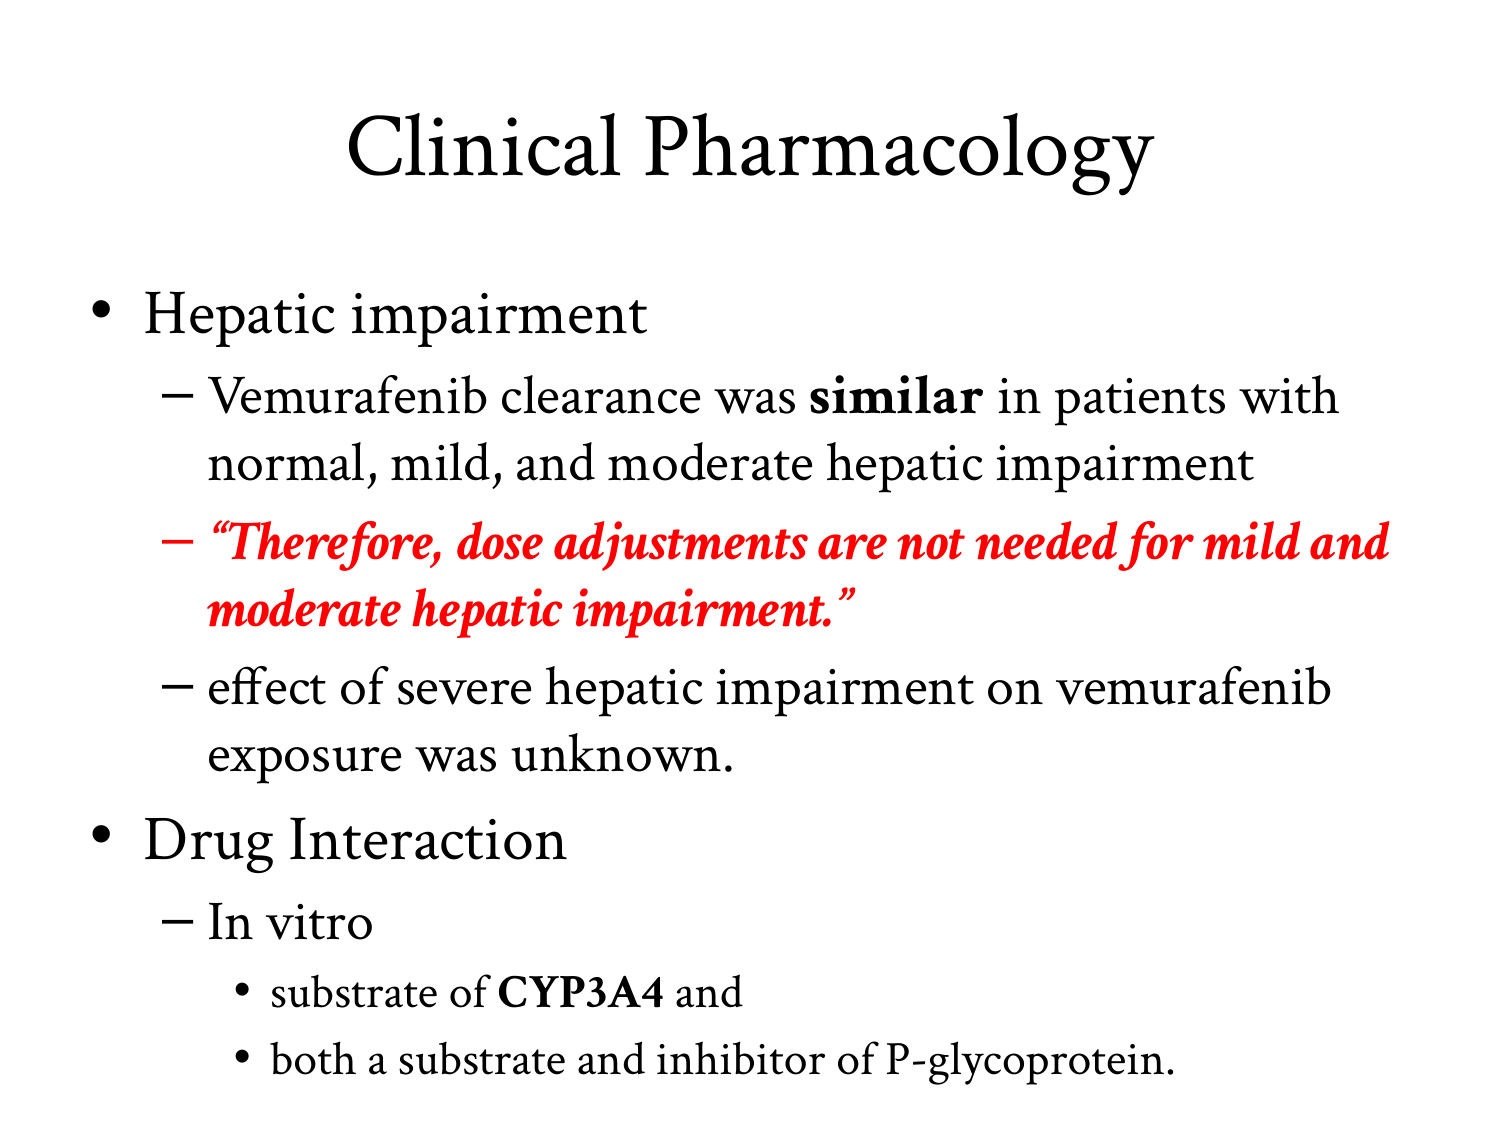

# Clinical Pharmacology
Hepatic impairment
Vemurafenib clearance was similar in patients with normal, mild, and moderate hepatic impairment
“Therefore, dose adjustments are not needed for mild and moderate hepatic impairment.”
effect of severe hepatic impairment on vemurafenib exposure was unknown.
Drug Interaction
In vitro
substrate of CYP3A4 and
both a substrate and inhibitor of P-glycoprotein.